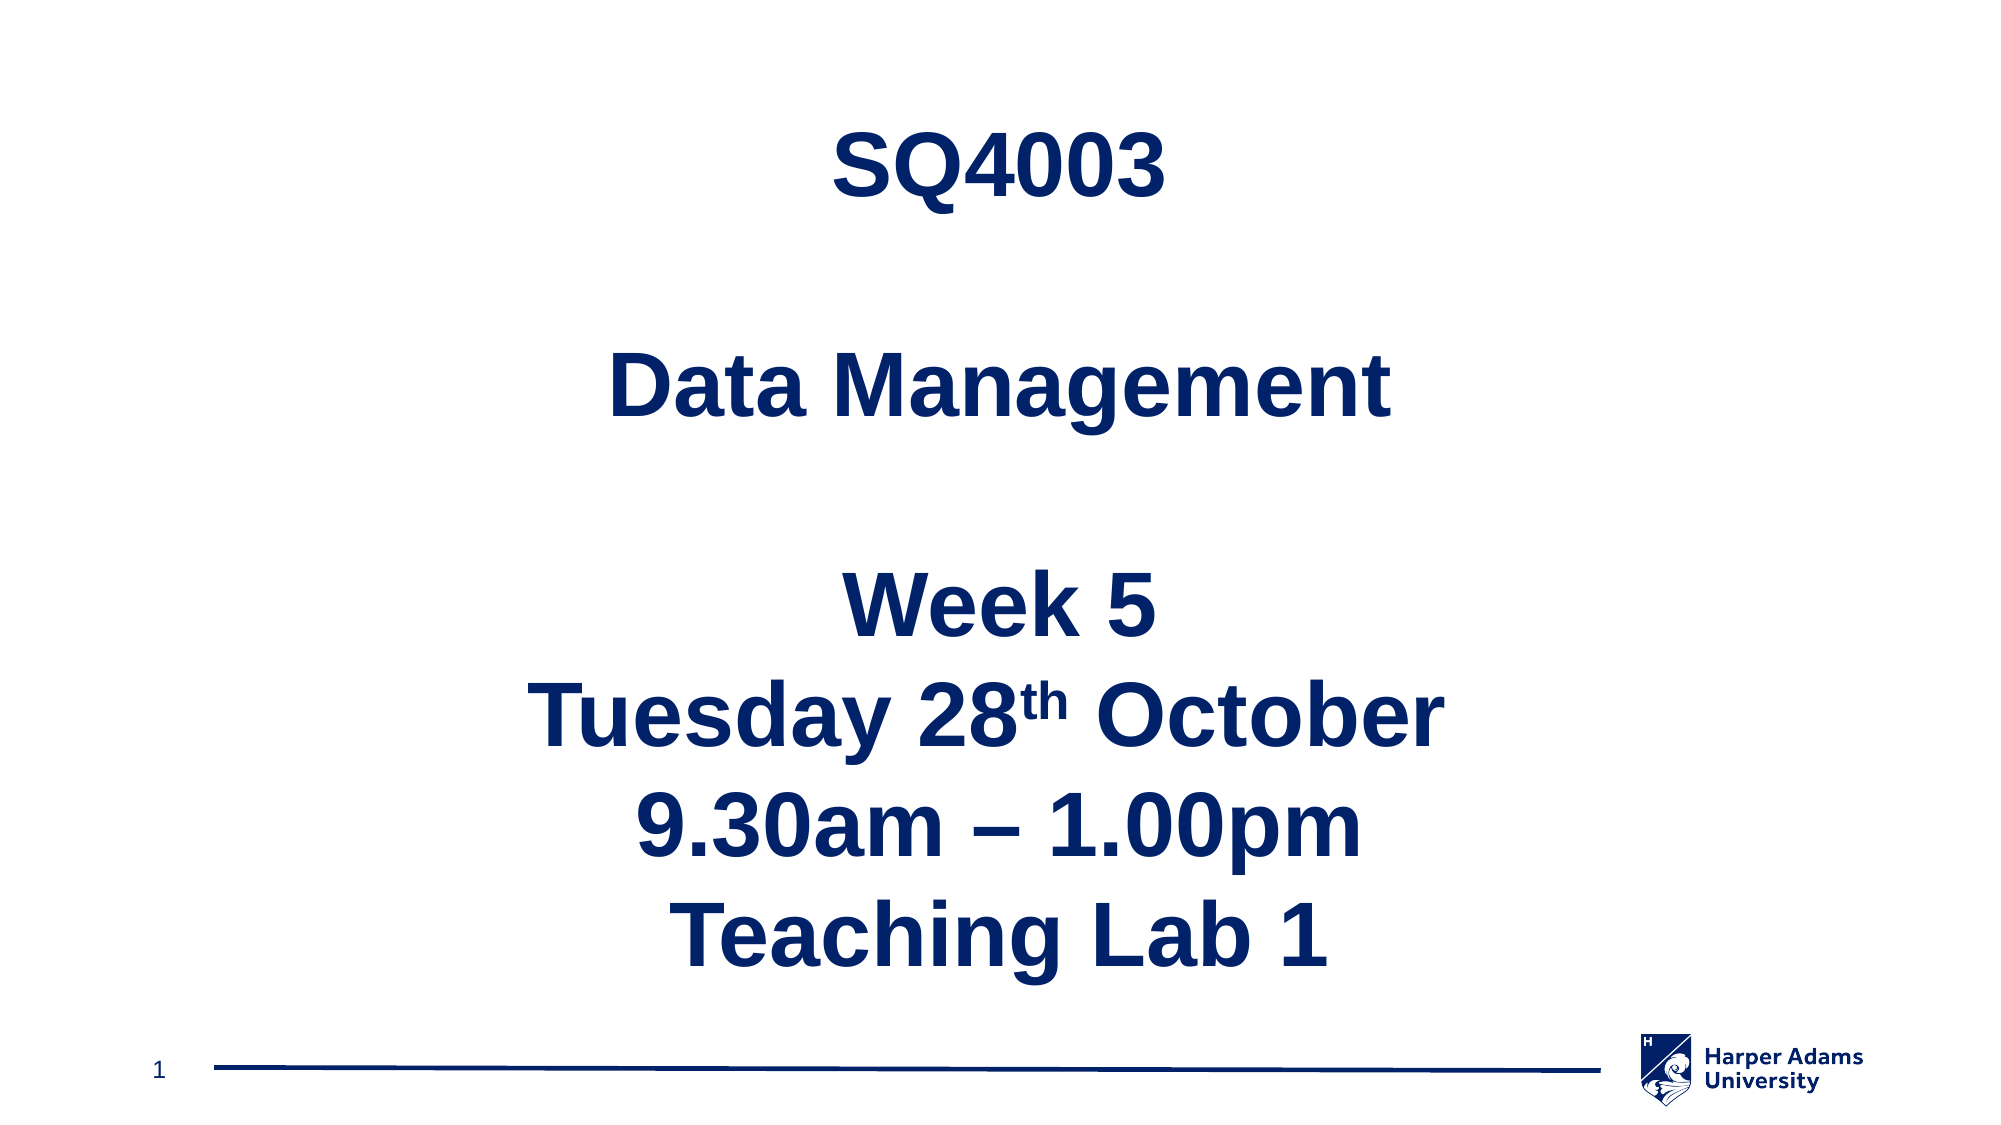

# SQ4003 Data Management Week 5 Tuesday 28th October 9.30am – 1.00pm Teaching Lab 1
1